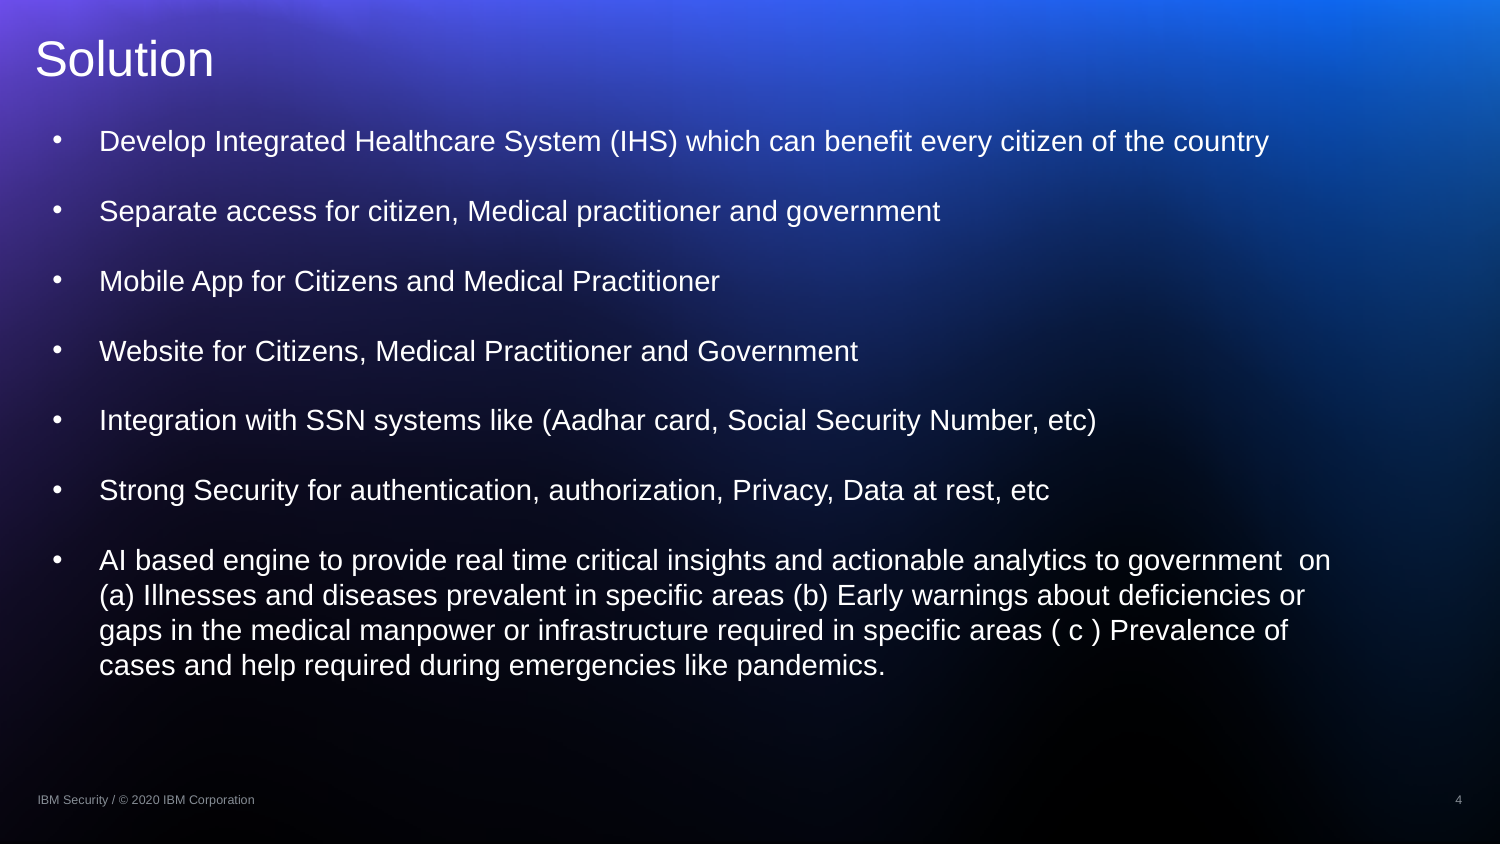

# Solution
Develop Integrated Healthcare System (IHS) which can benefit every citizen of the country

Separate access for citizen, Medical practitioner and government

Mobile App for Citizens and Medical Practitioner

Website for Citizens, Medical Practitioner and Government

Integration with SSN systems like (Aadhar card, Social Security Number, etc)

Strong Security for authentication, authorization, Privacy, Data at rest, etc

AI based engine to provide real time critical insights and actionable analytics to government  on (a) Illnesses and diseases prevalent in specific areas (b) Early warnings about deficiencies or gaps in the medical manpower or infrastructure required in specific areas ( c ) Prevalence of cases and help required during emergencies like pandemics.
4
IBM Security / © 2020 IBM Corporation